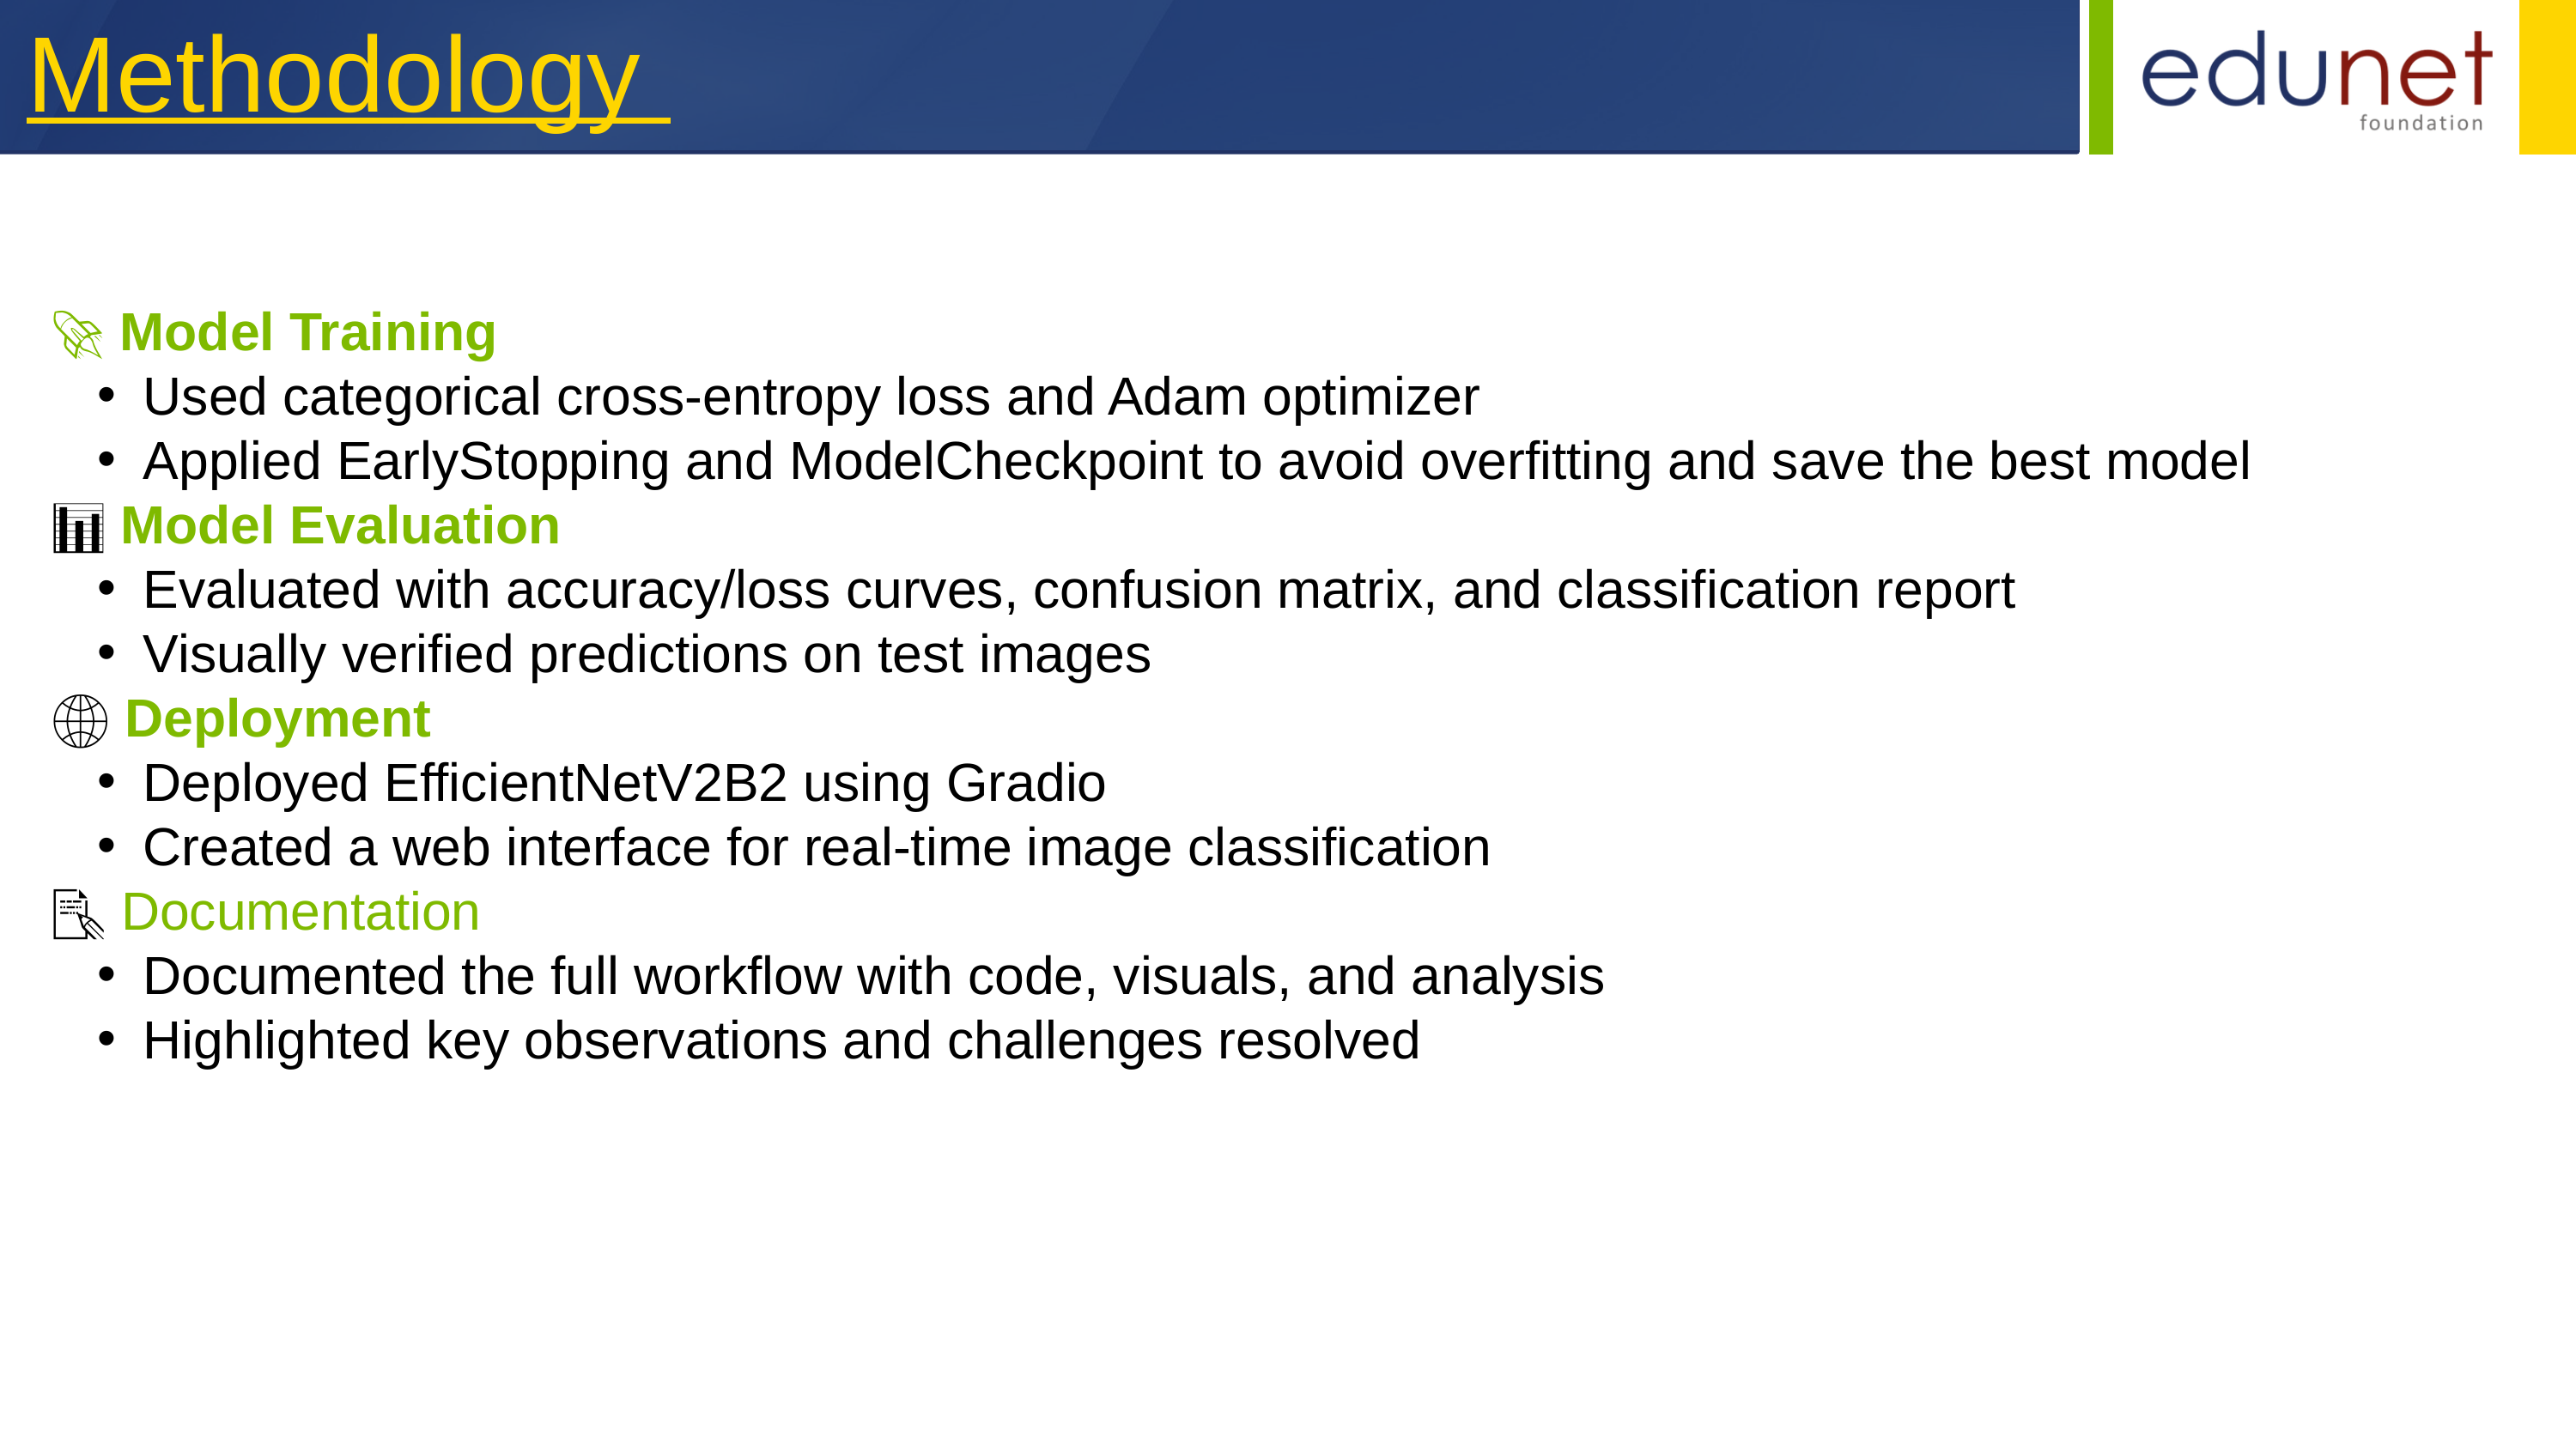

Methodology
🚀 Model Training
Used categorical cross-entropy loss and Adam optimizer
Applied EarlyStopping and ModelCheckpoint to avoid overfitting and save the best model
📊 Model Evaluation
Evaluated with accuracy/loss curves, confusion matrix, and classification report
Visually verified predictions on test images
🌐 Deployment
Deployed EfficientNetV2B2 using Gradio
Created a web interface for real-time image classification
📝 Documentation
Documented the full workflow with code, visuals, and analysis
Highlighted key observations and challenges resolved